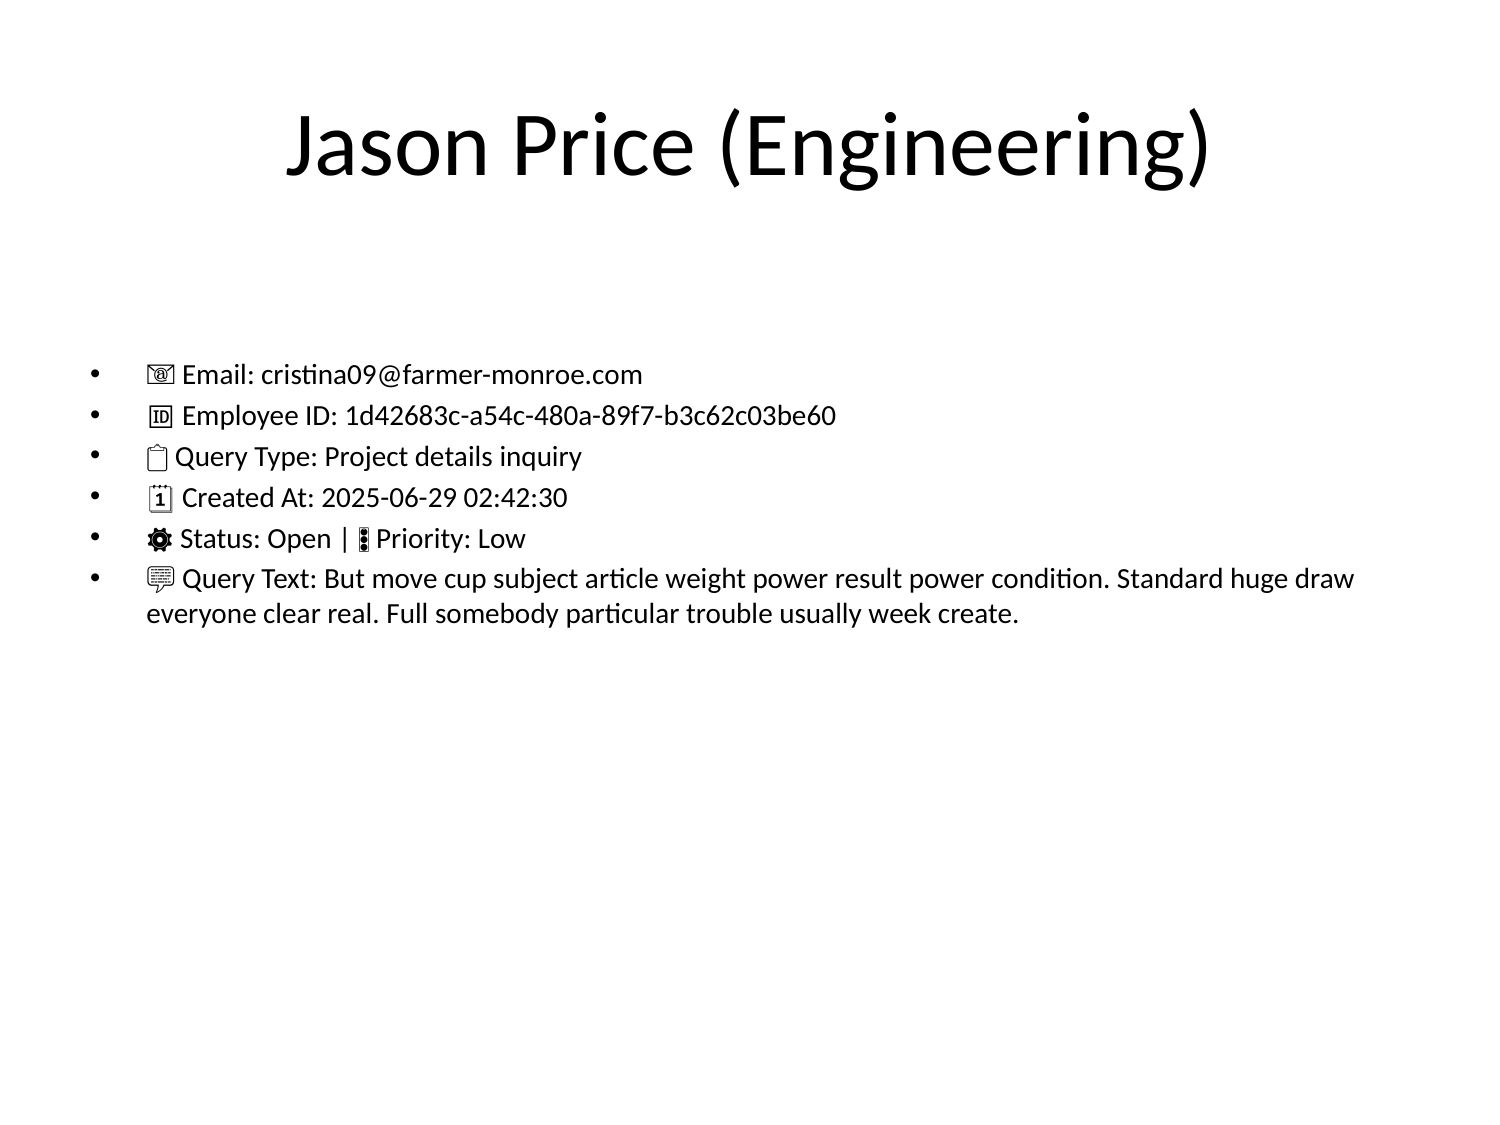

# Jason Price (Engineering)

📧 Email: cristina09@farmer-monroe.com
🆔 Employee ID: 1d42683c-a54c-480a-89f7-b3c62c03be60
📋 Query Type: Project details inquiry
🗓 Created At: 2025-06-29 02:42:30
⚙ Status: Open | 🚦 Priority: Low
💬 Query Text: But move cup subject article weight power result power condition. Standard huge draw everyone clear real. Full somebody particular trouble usually week create.